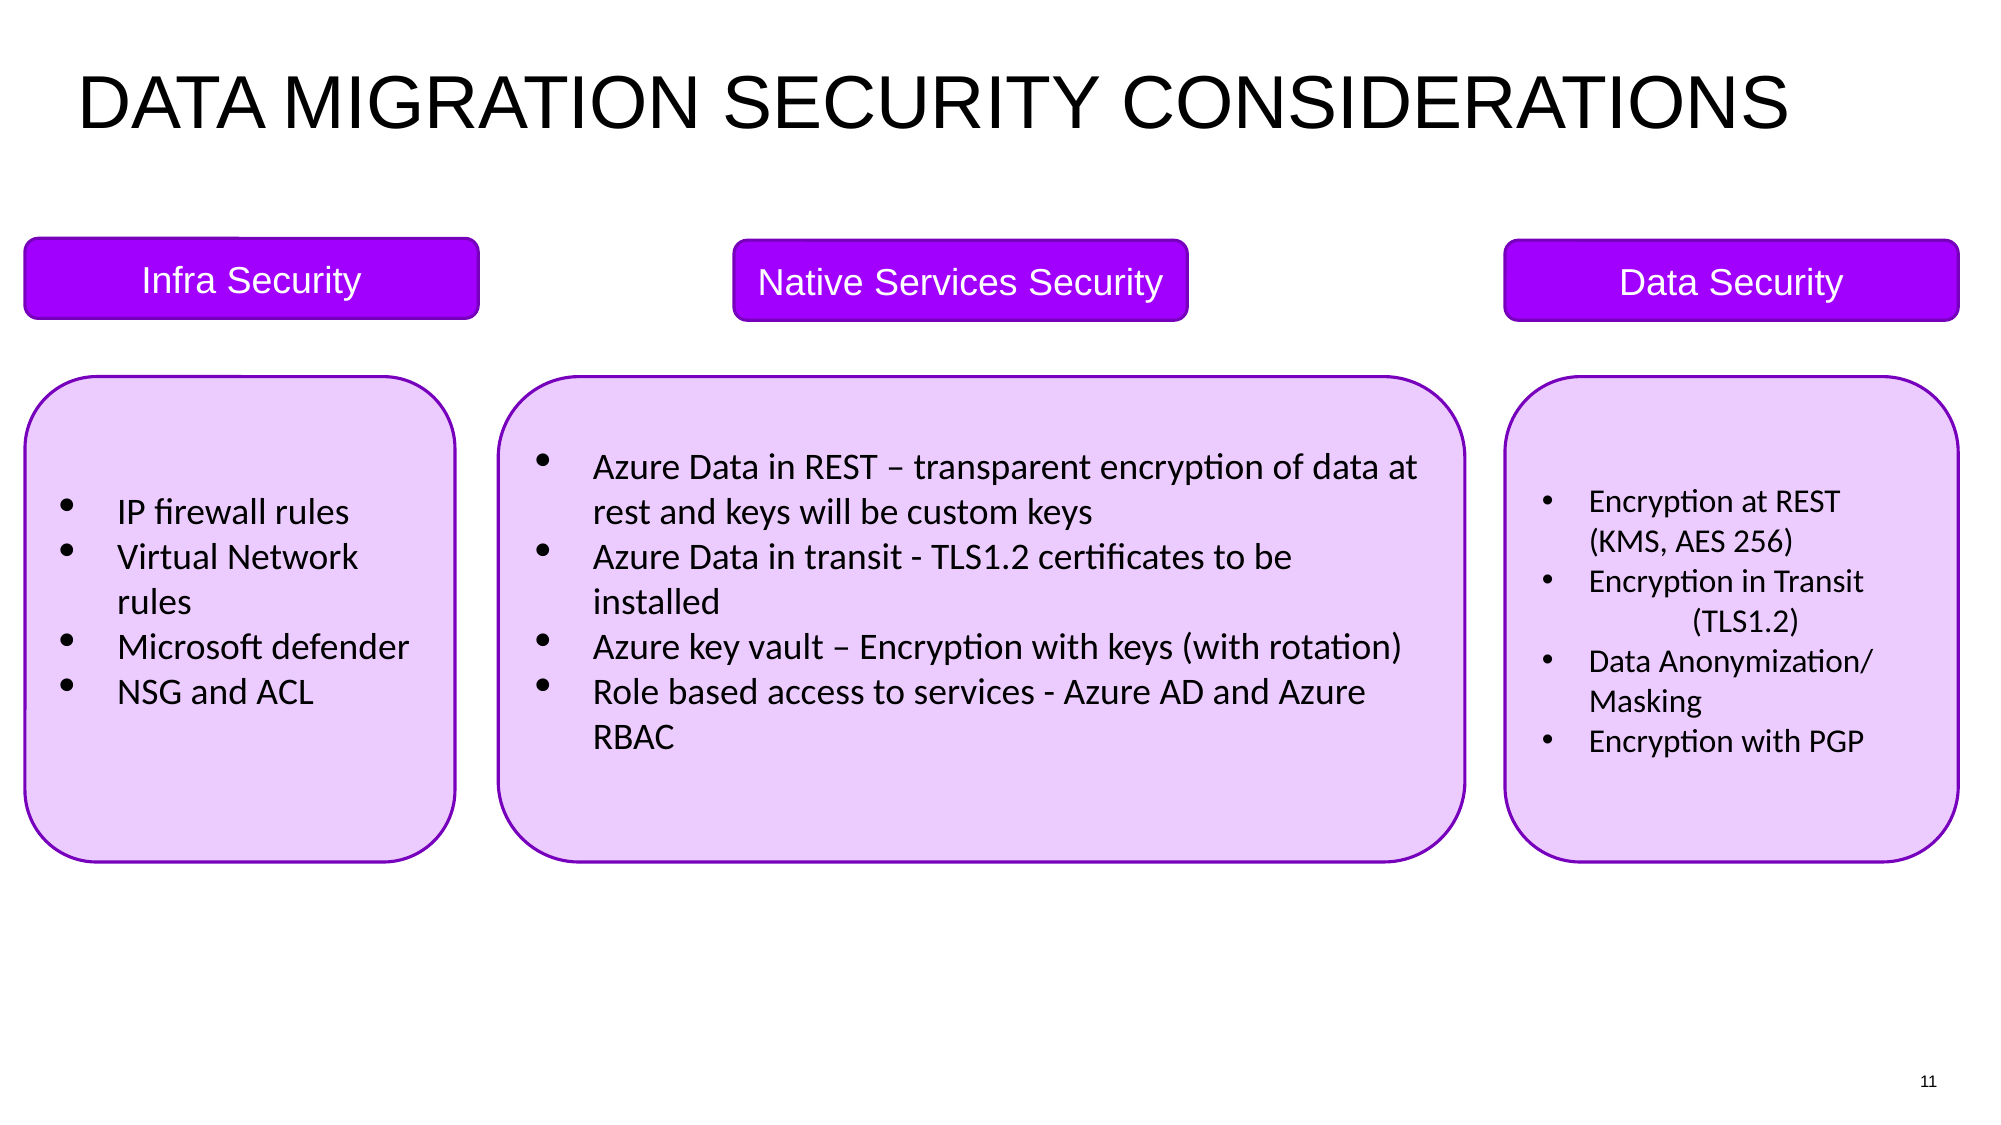

# Data Migration Security Considerations
Infra Security
Native Services Security
Data Security
IP firewall rules
Virtual Network rules
Microsoft defender
NSG and ACL

Azure Data in REST – transparent encryption of data at rest and keys will be custom keys
Azure Data in transit - TLS1.2 certificates to be installed
Azure key vault – Encryption with keys (with rotation)
Role based access to services - Azure AD and Azure RBAC

Encryption at REST (KMS, AES 256)
Encryption in Transit
	(TLS1.2)
Data Anonymization/ Masking
Encryption with PGP
11